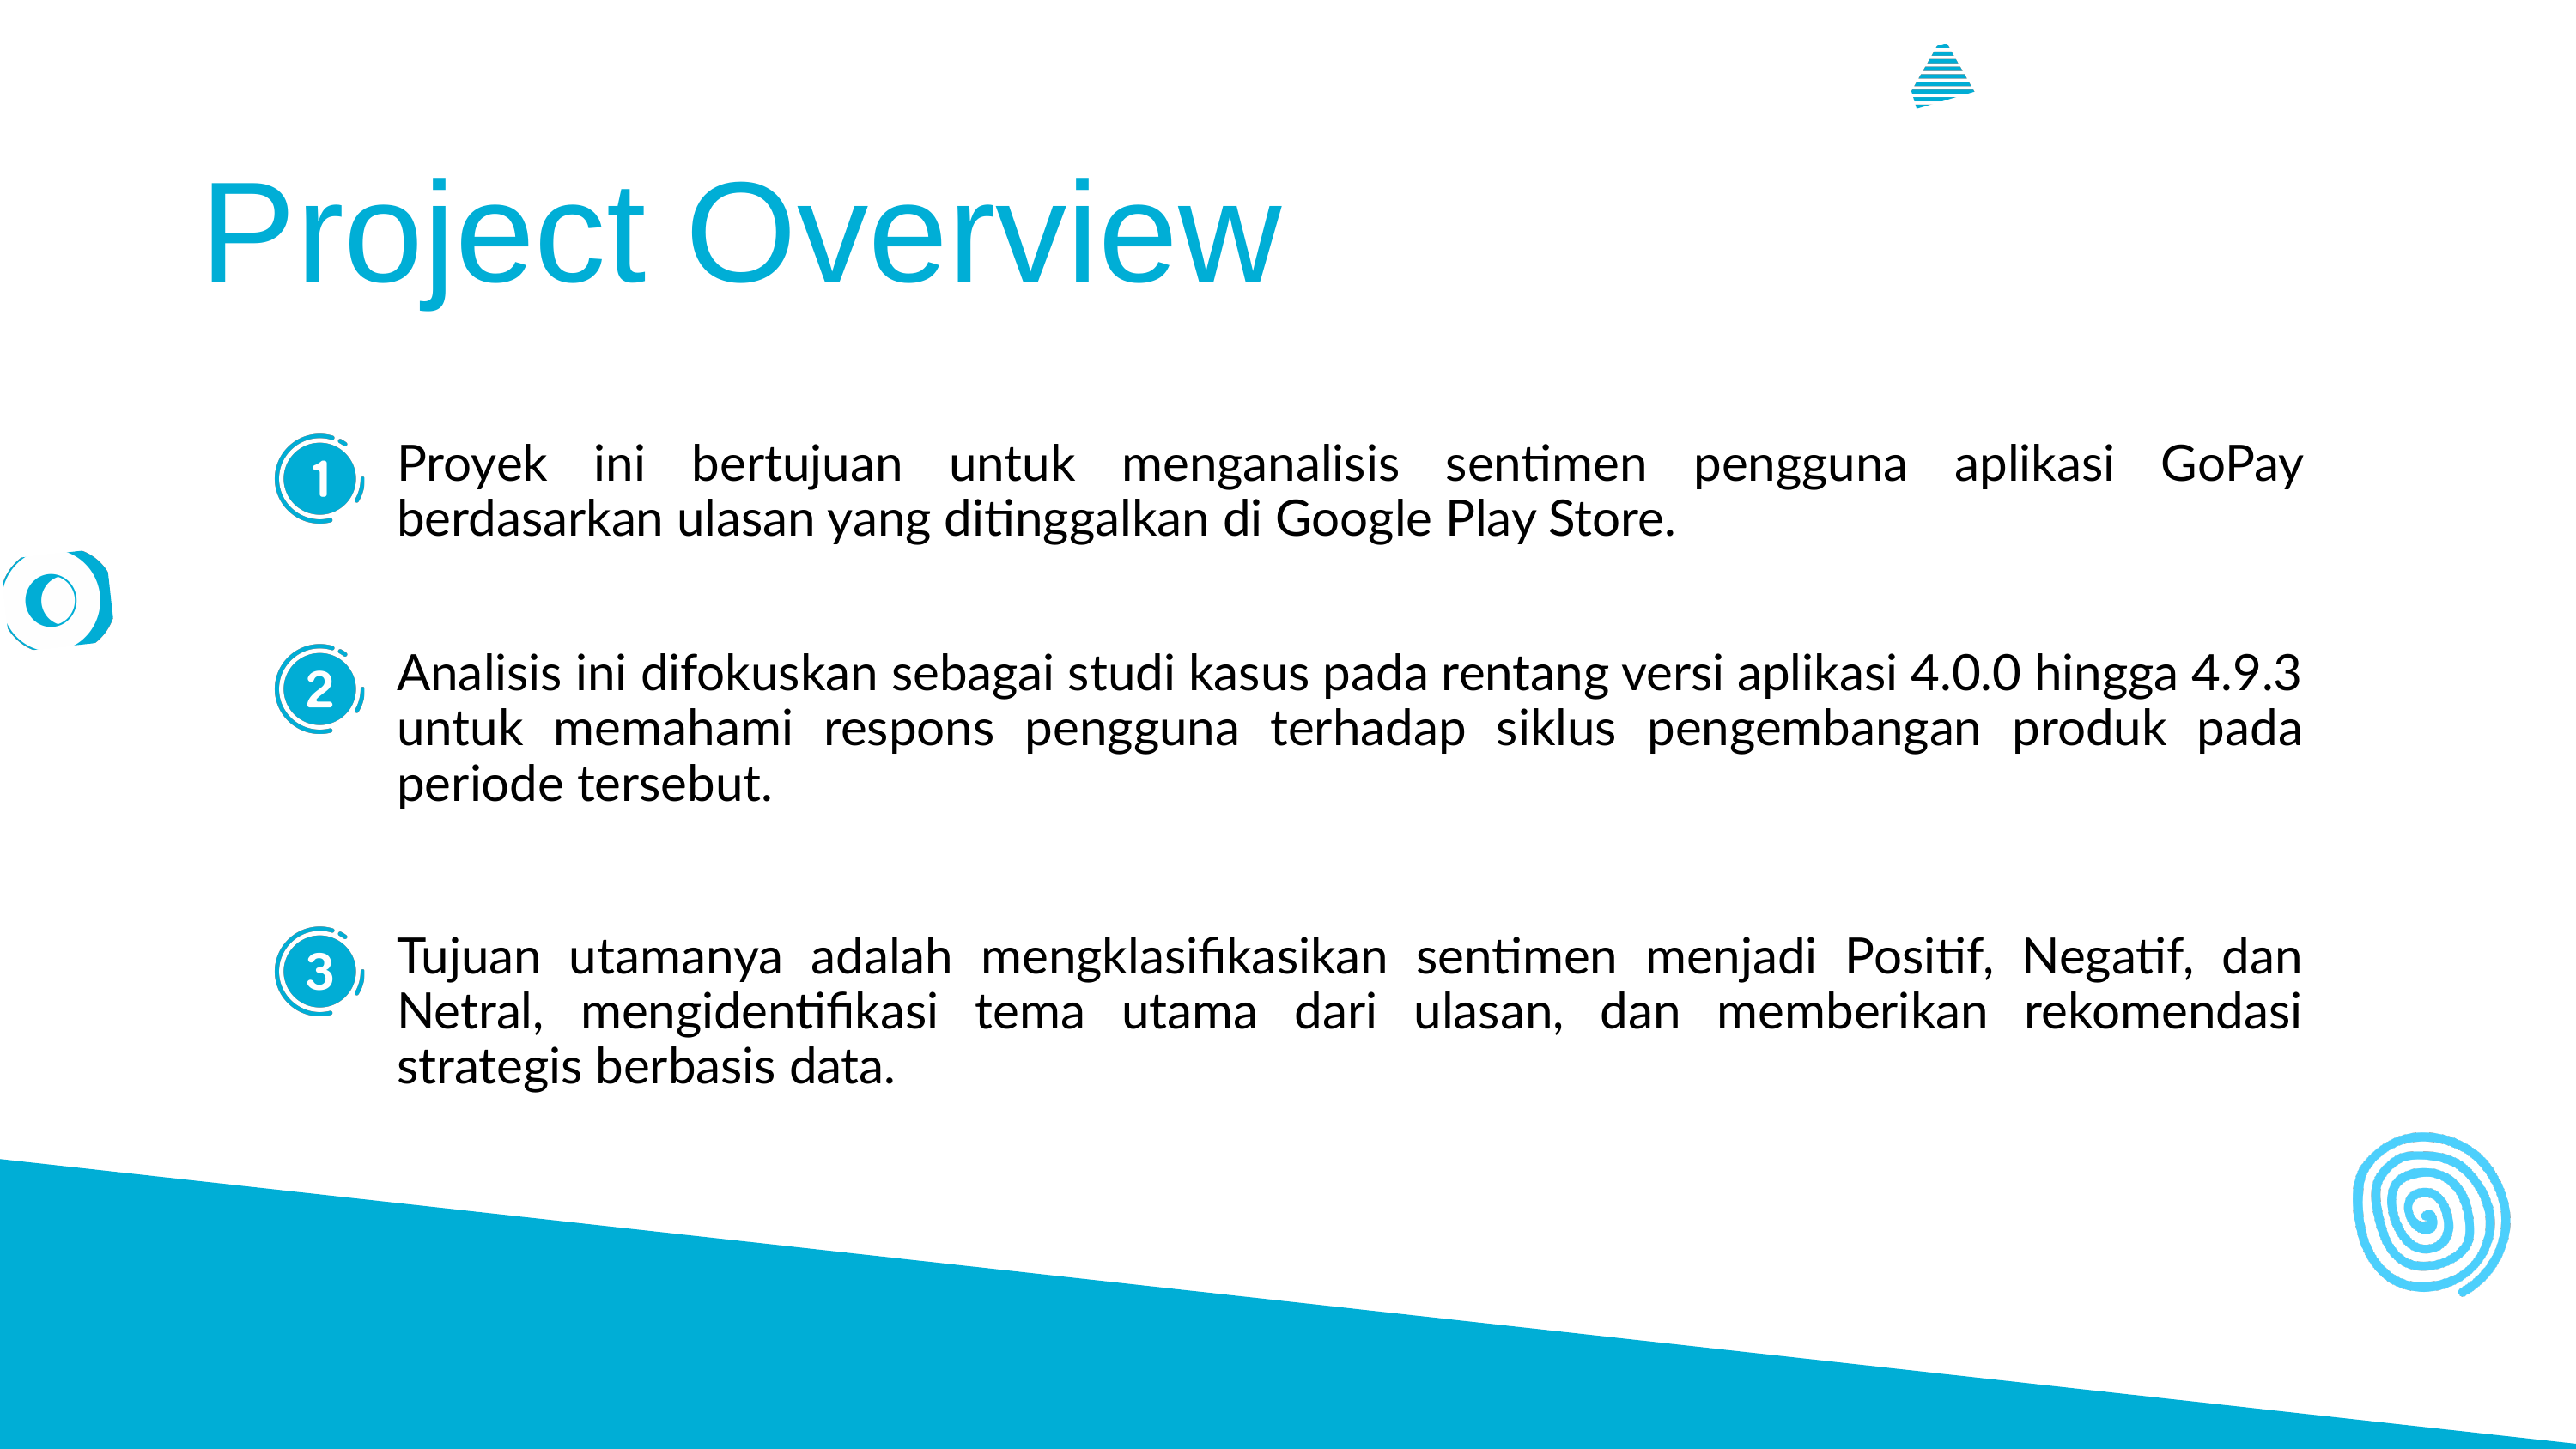

Project Overview

Proyek ini bertujuan untuk menganalisis sentimen pengguna aplikasi GoPay berdasarkan ulasan yang ditinggalkan di Google Play Store.

Analisis ini difokuskan sebagai studi kasus pada rentang versi aplikasi 4.0.0 hingga 4.9.3 untuk memahami respons pengguna terhadap siklus pengembangan produk pada periode tersebut.

Tujuan utamanya adalah mengklasifikasikan sentimen menjadi Positif, Negatif, dan Netral, mengidentifikasi tema utama dari ulasan, dan memberikan rekomendasi strategis berbasis data.